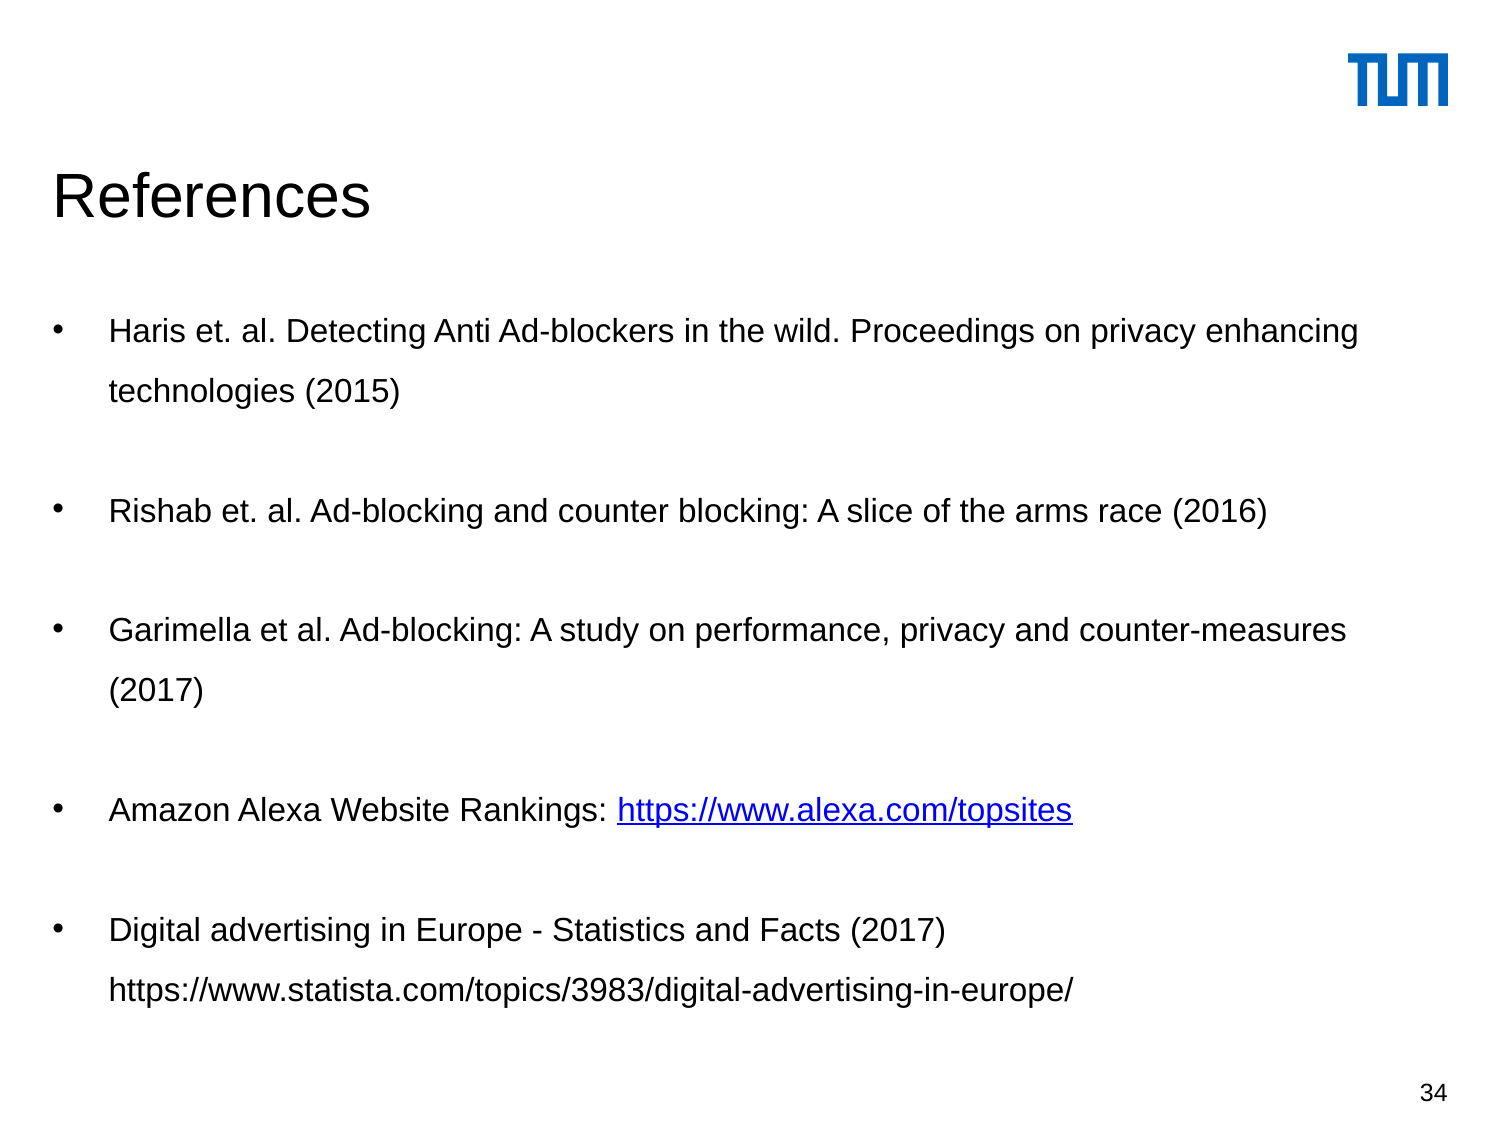

# References
Haris et. al. Detecting Anti Ad-blockers in the wild. Proceedings on privacy enhancing technologies (2015)

Rishab et. al. Ad-blocking and counter blocking: A slice of the arms race (2016)

Garimella et al. Ad-blocking: A study on performance, privacy and counter-measures (2017)

Amazon Alexa Website Rankings: https://www.alexa.com/topsites

Digital advertising in Europe - Statistics and Facts (2017) https://www.statista.com/topics/3983/digital-advertising-in-europe/
34